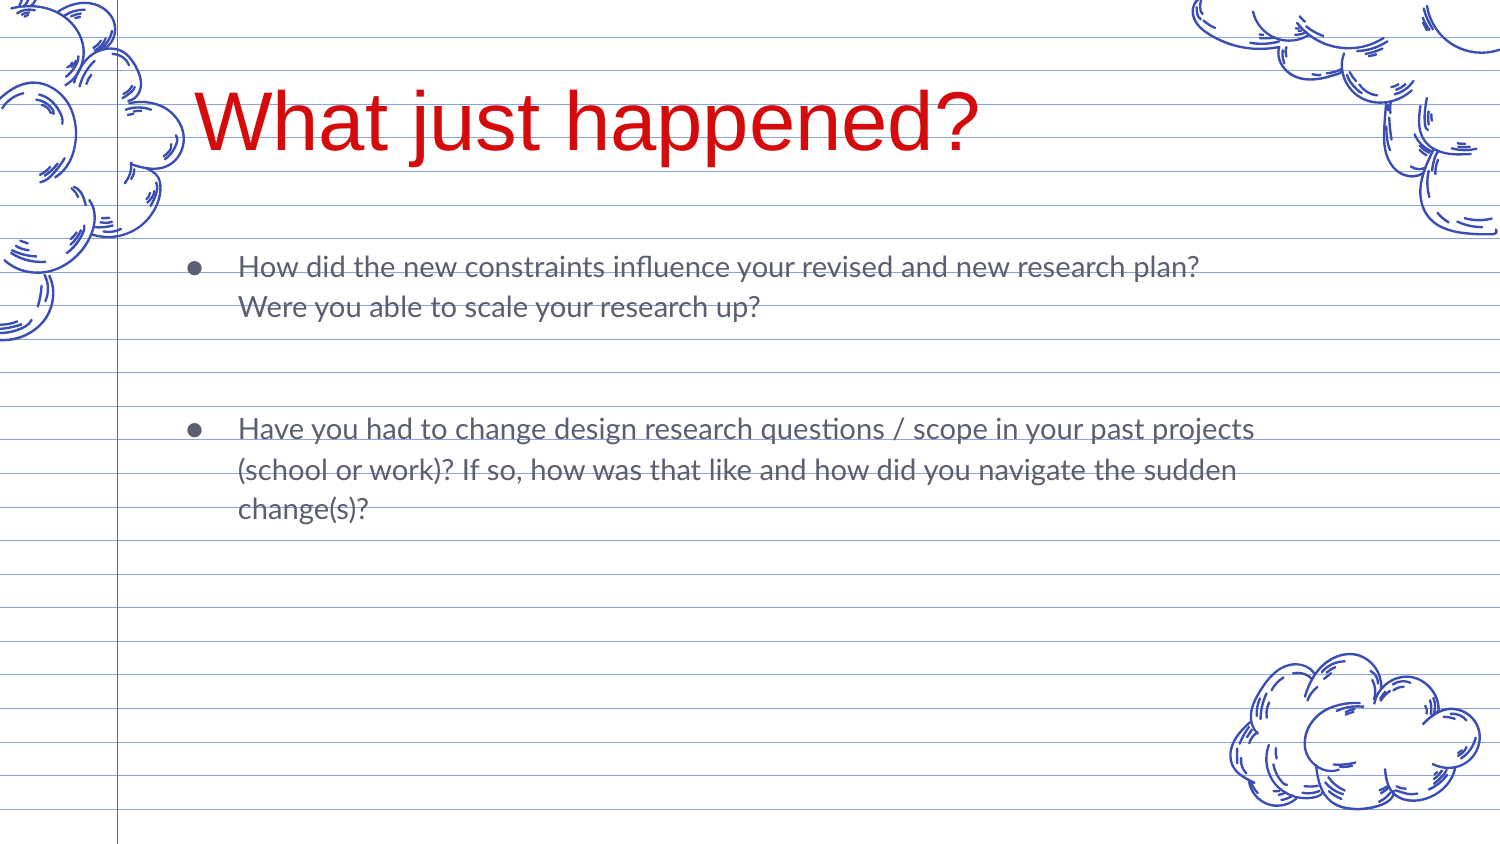

What just happened?
How did the new constraints influence your revised and new research plan? Were you able to scale your research up?

Have you had to change design research questions / scope in your past projects (school or work)? If so, how was that like and how did you navigate the sudden change(s)?